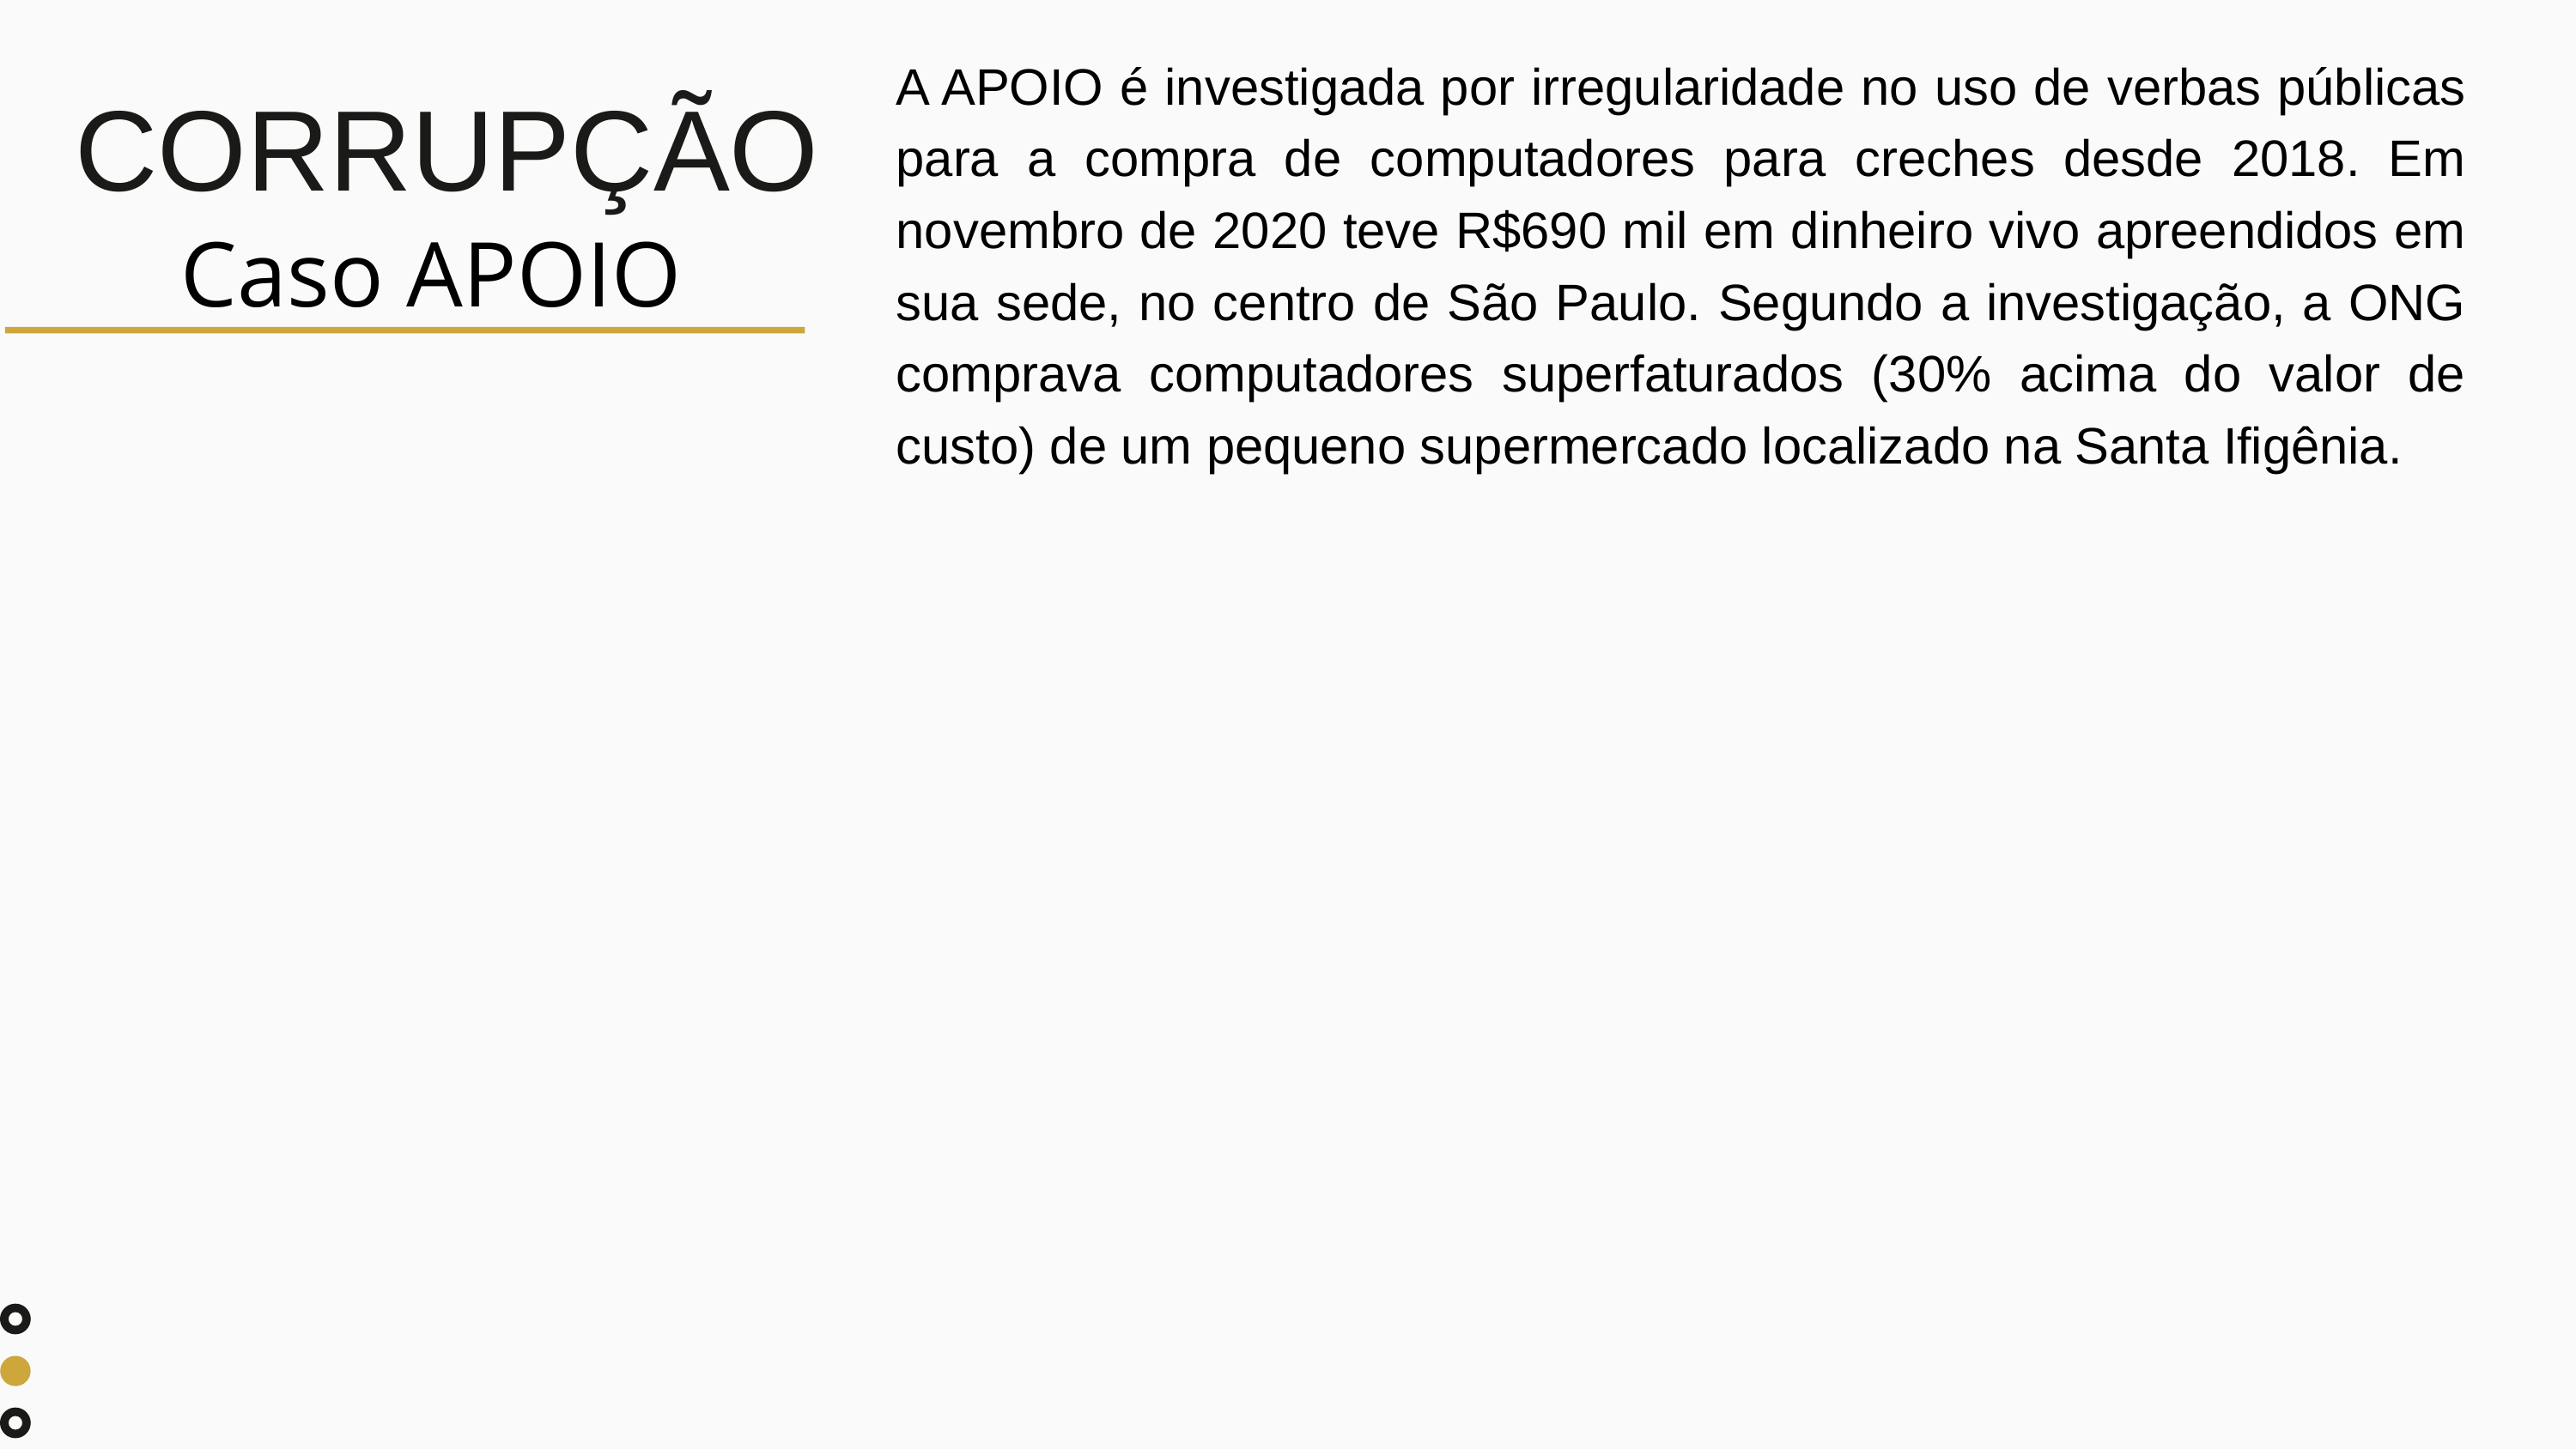

A APOIO é investigada por irregularidade no uso de verbas públicas para a compra de computadores para creches desde 2018. Em novembro de 2020 teve R$690 mil em dinheiro vivo apreendidos em sua sede, no centro de São Paulo. Segundo a investigação, a ONG comprava computadores superfaturados (30% acima do valor de custo) de um pequeno supermercado localizado na Santa Ifigênia.
CORRUPÇÃO
Caso APOIO